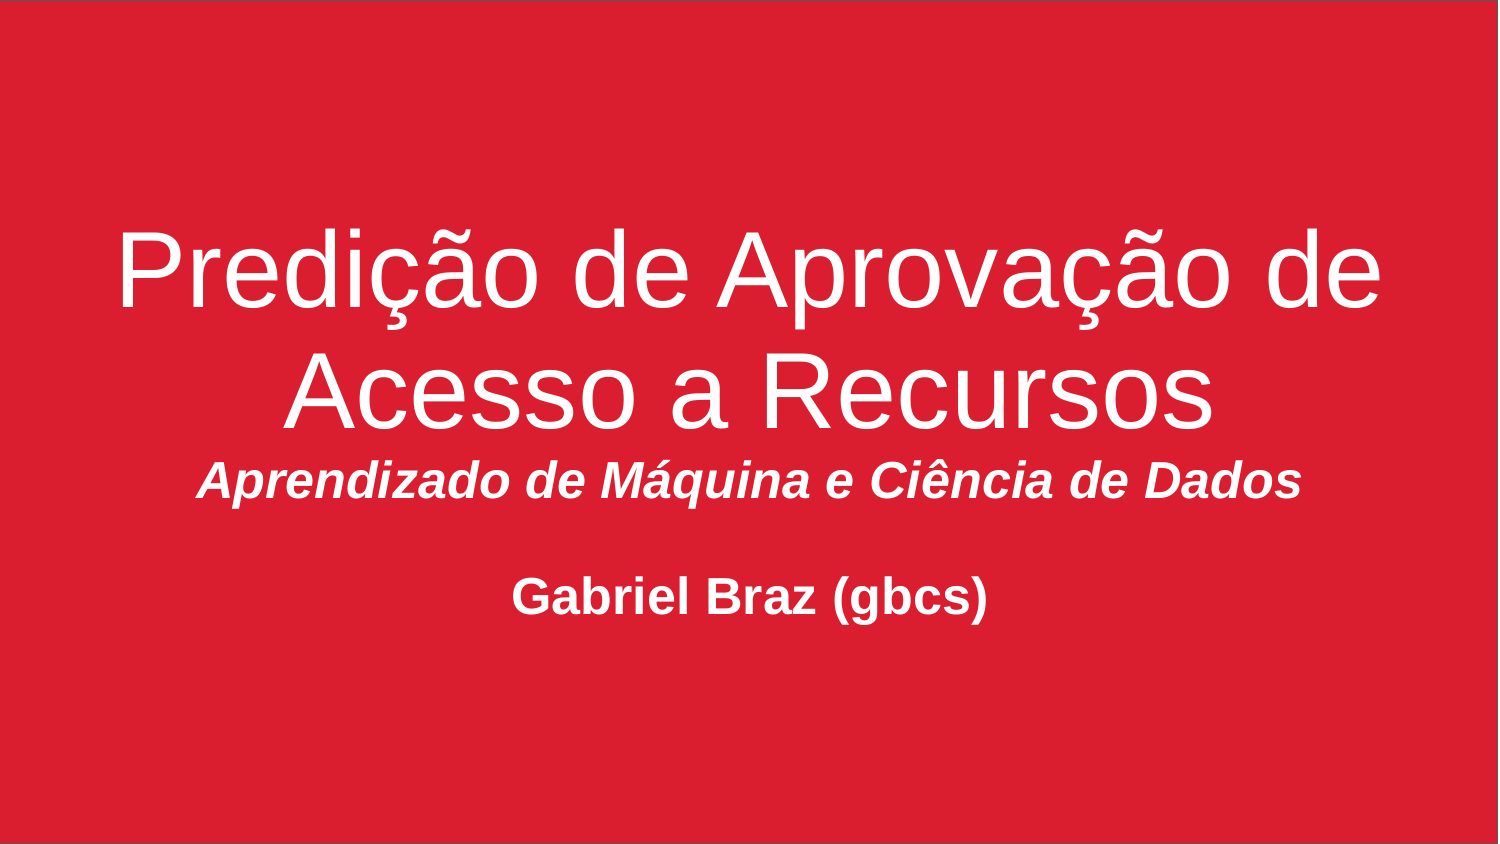

Predição de Aprovação de Acesso a Recursos
Aprendizado de Máquina e Ciência de Dados

Gabriel Braz (gbcs)